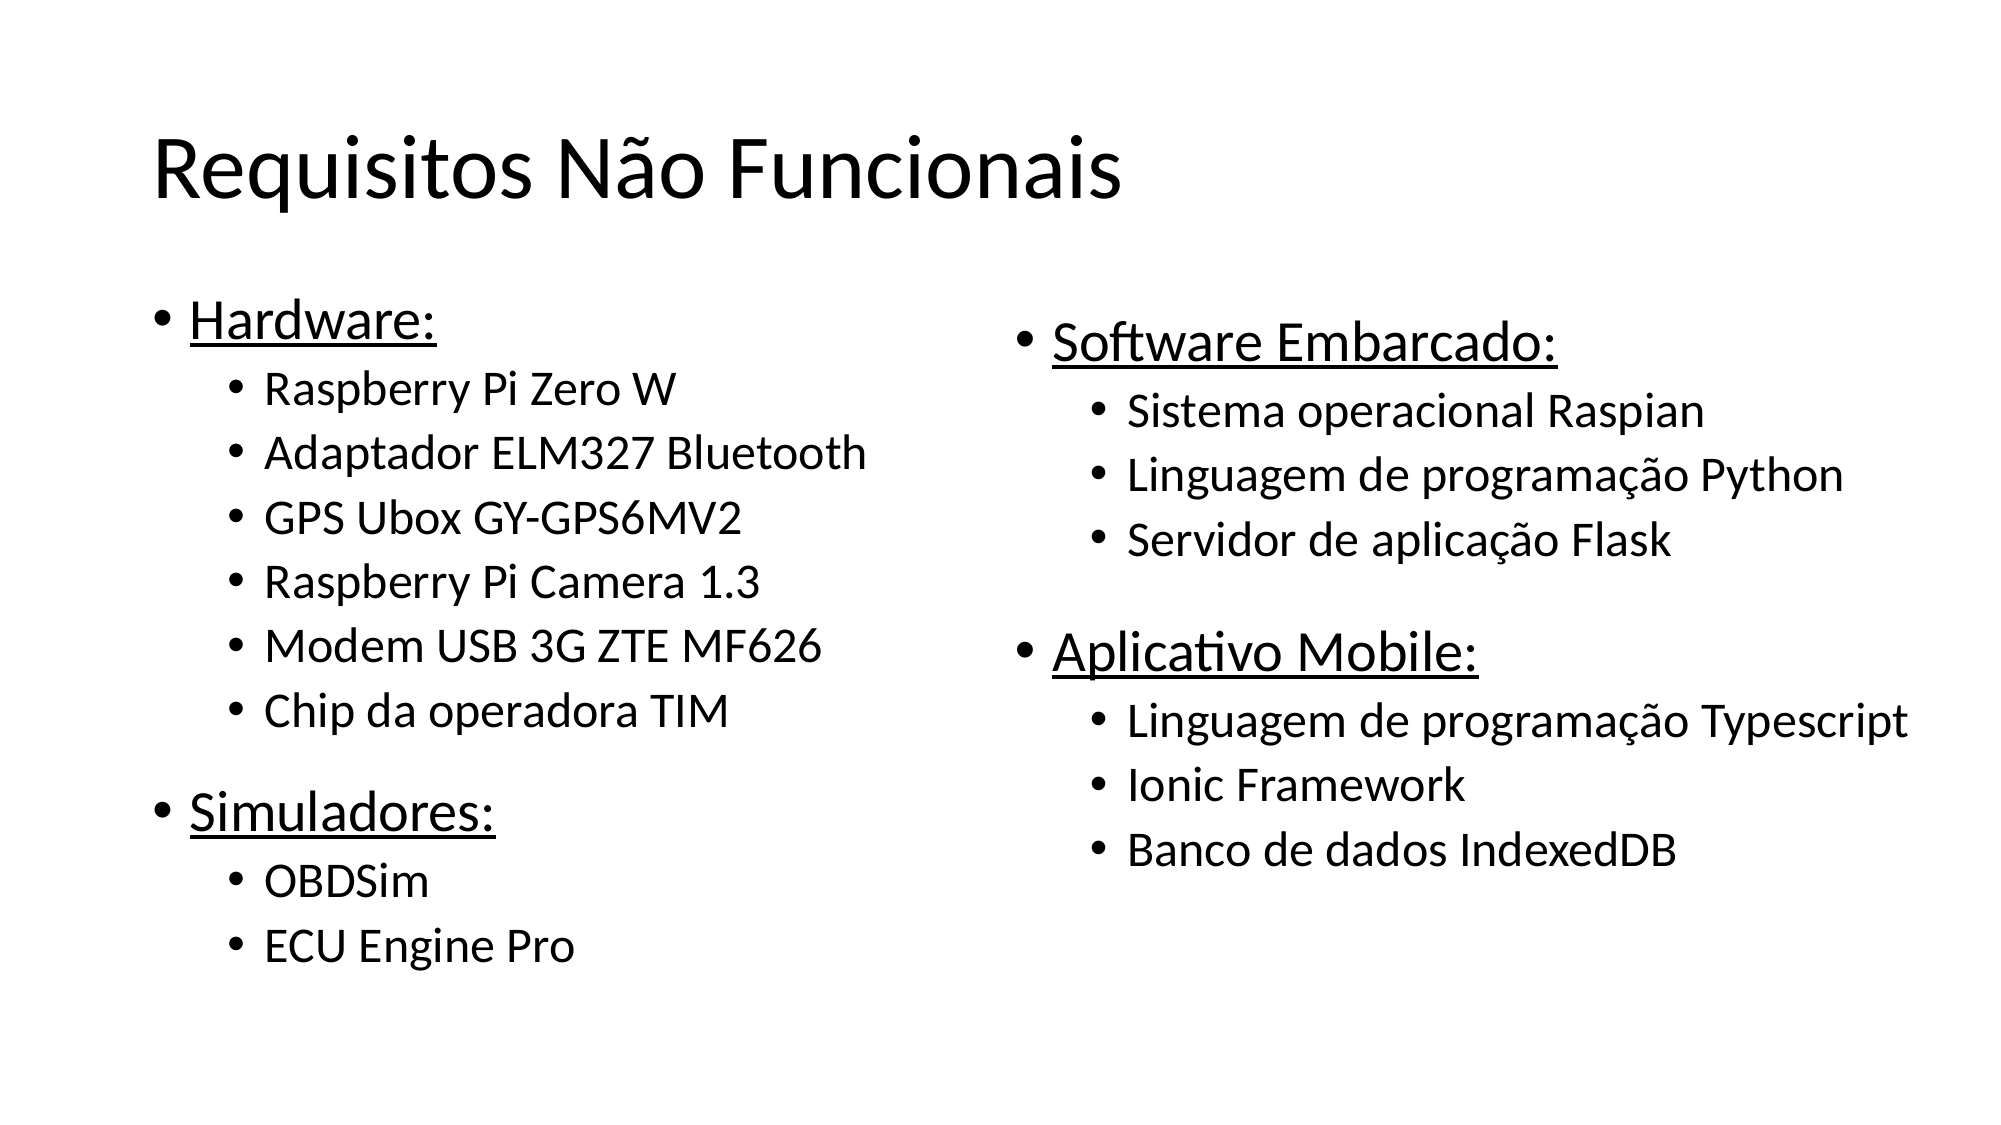

# Requisitos Não Funcionais
Hardware:
Raspberry Pi Zero W
Adaptador ELM327 Bluetooth
GPS Ubox GY-GPS6MV2
Raspberry Pi Camera 1.3
Modem USB 3G ZTE MF626
Chip da operadora TIM

Software Embarcado:
Sistema operacional Raspian
Linguagem de programação Python
Servidor de aplicação Flask

Aplicativo Mobile:
Linguagem de programação Typescript
Ionic Framework
Banco de dados IndexedDB

Simuladores:
OBDSim
ECU Engine Pro